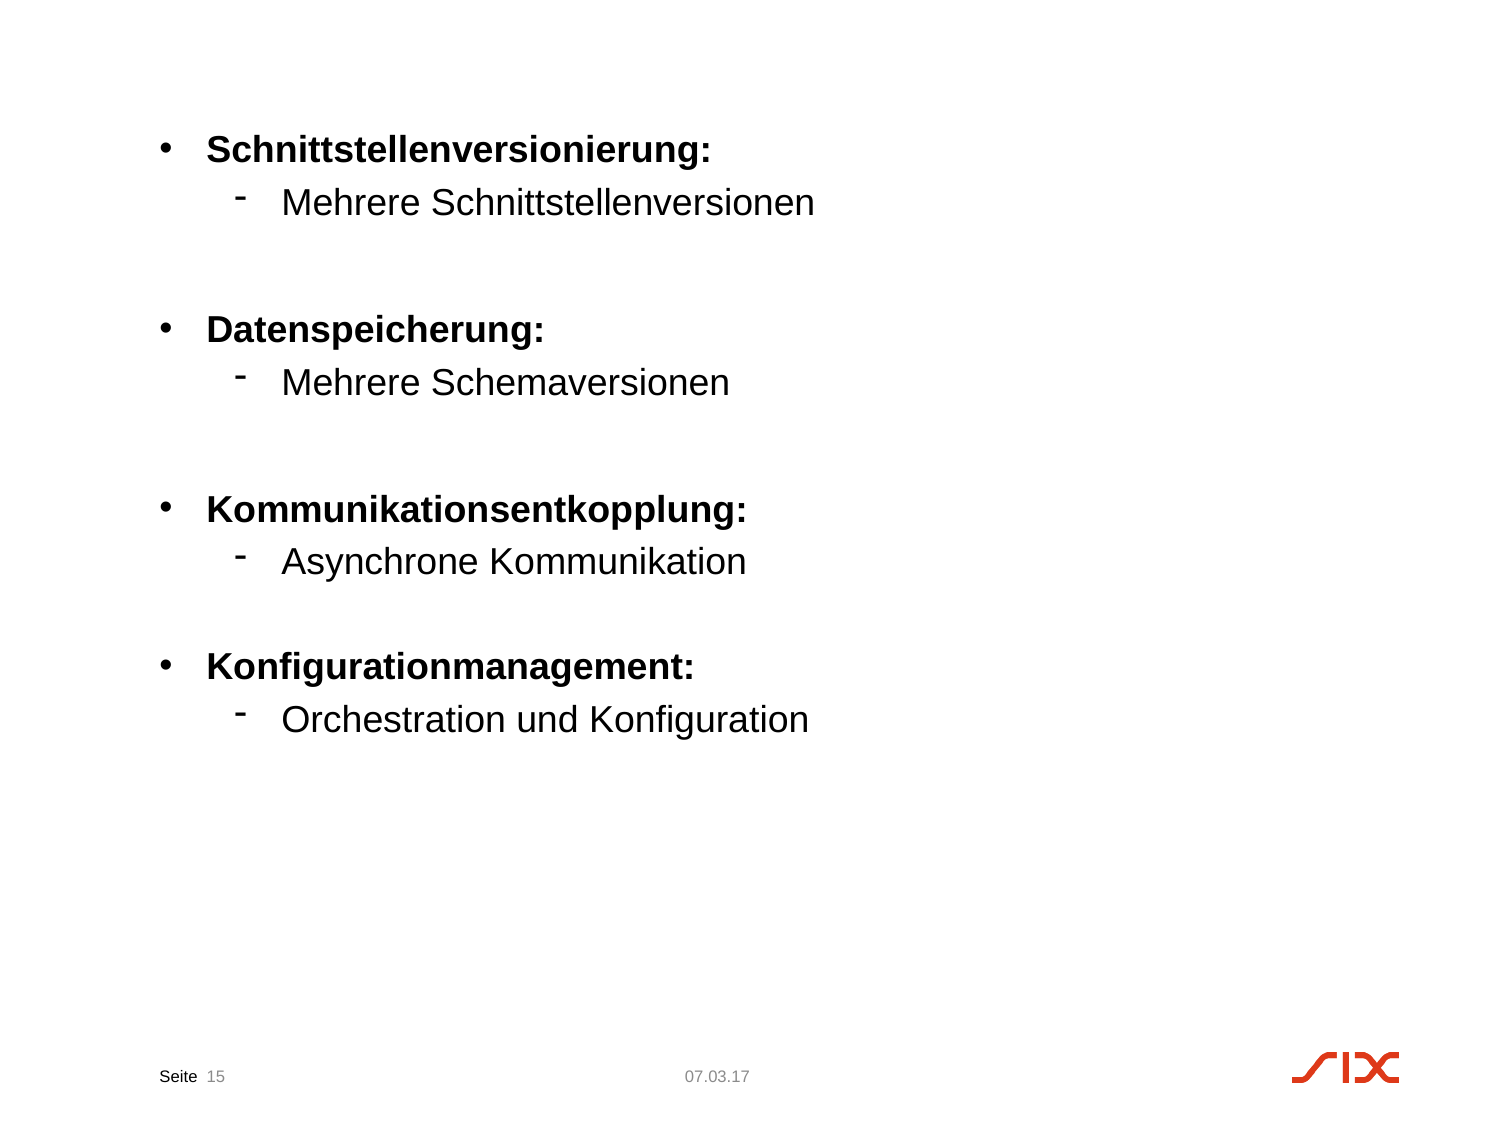

Schnittstellenversionierung:
Mehrere Schnittstellenversionen

Datenspeicherung:
Mehrere Schemaversionen

Kommunikationsentkopplung:
Asynchrone Kommunikation

Konfigurationmanagement:
Orchestration und Konfiguration
15
07.03.17